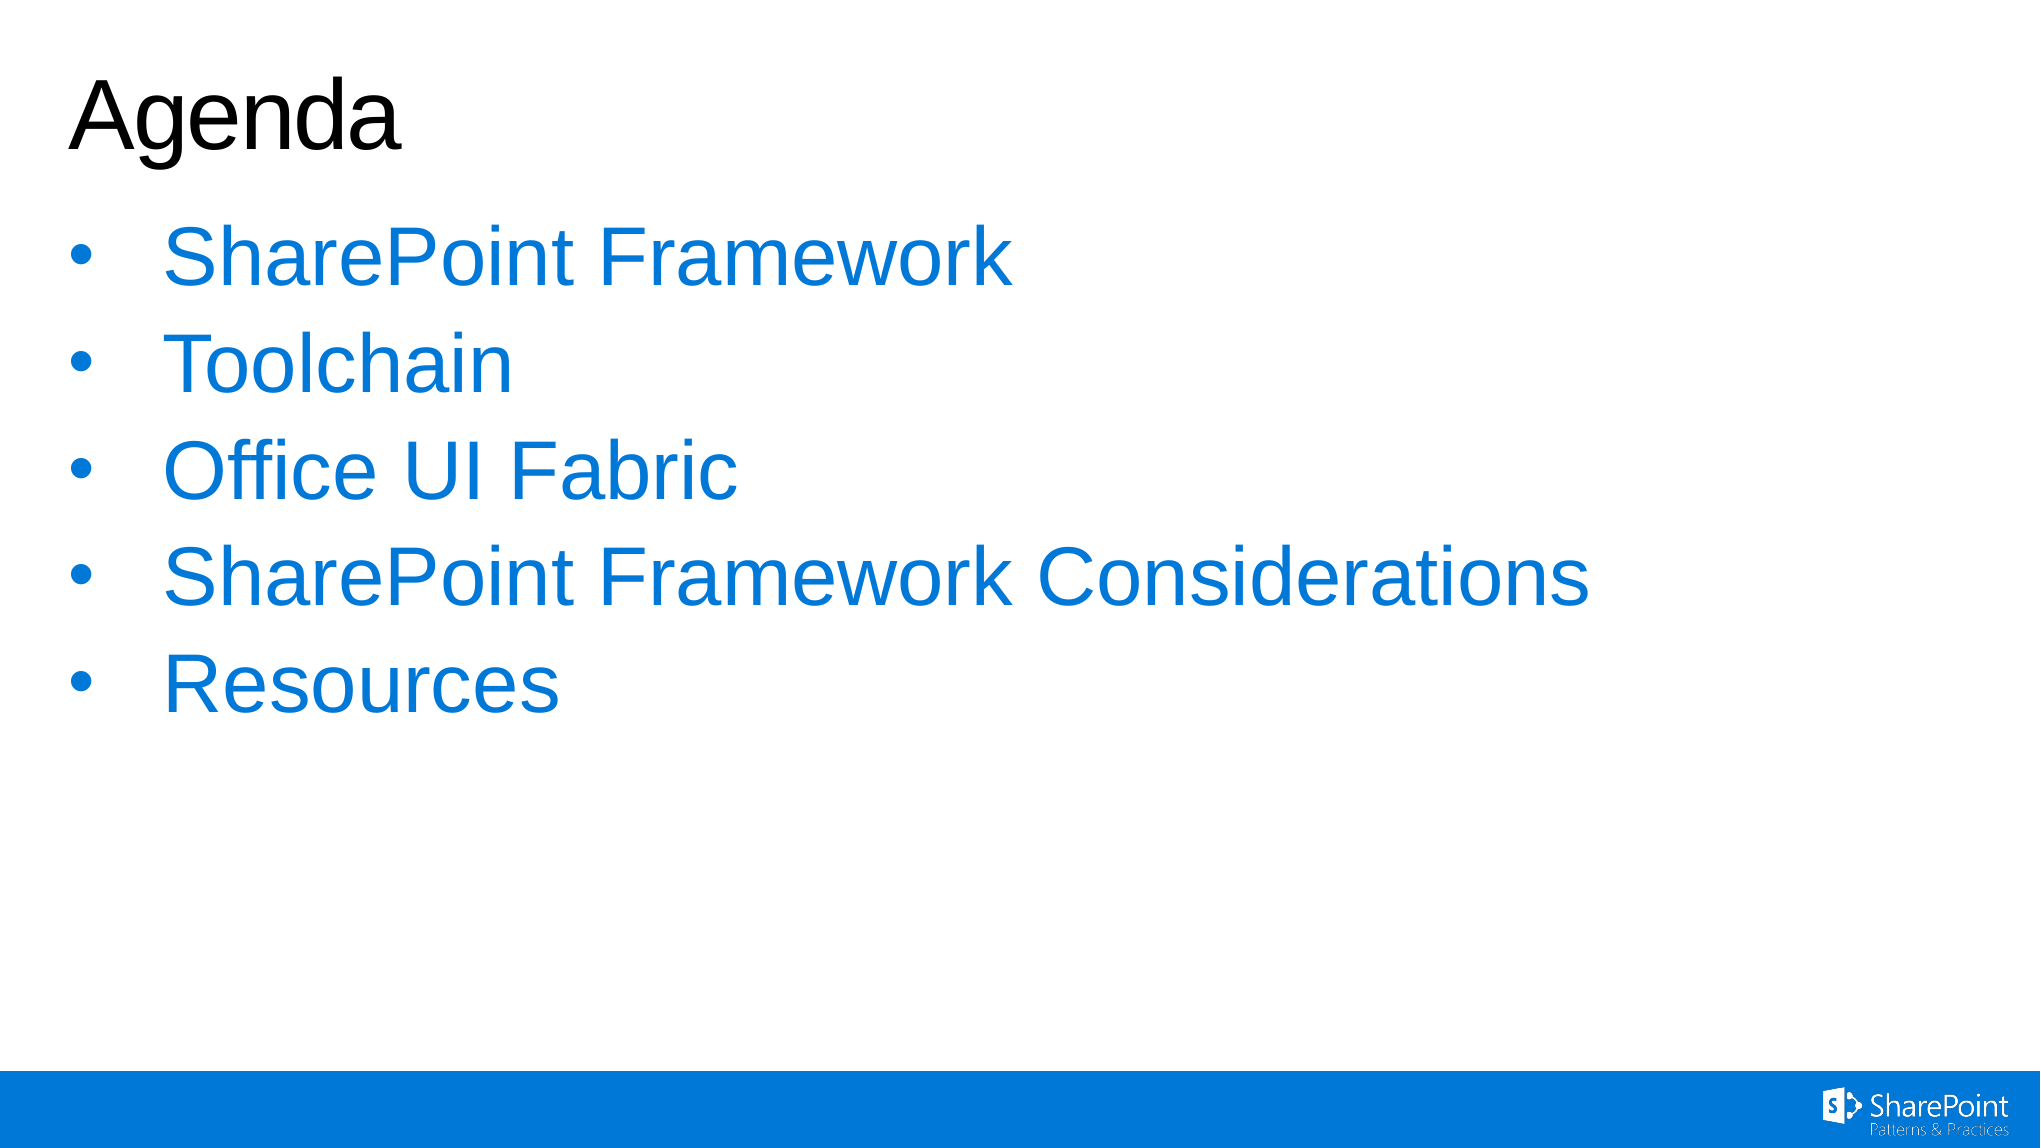

# Agenda
SharePoint Framework
Toolchain
Office UI Fabric
SharePoint Framework Considerations
Resources